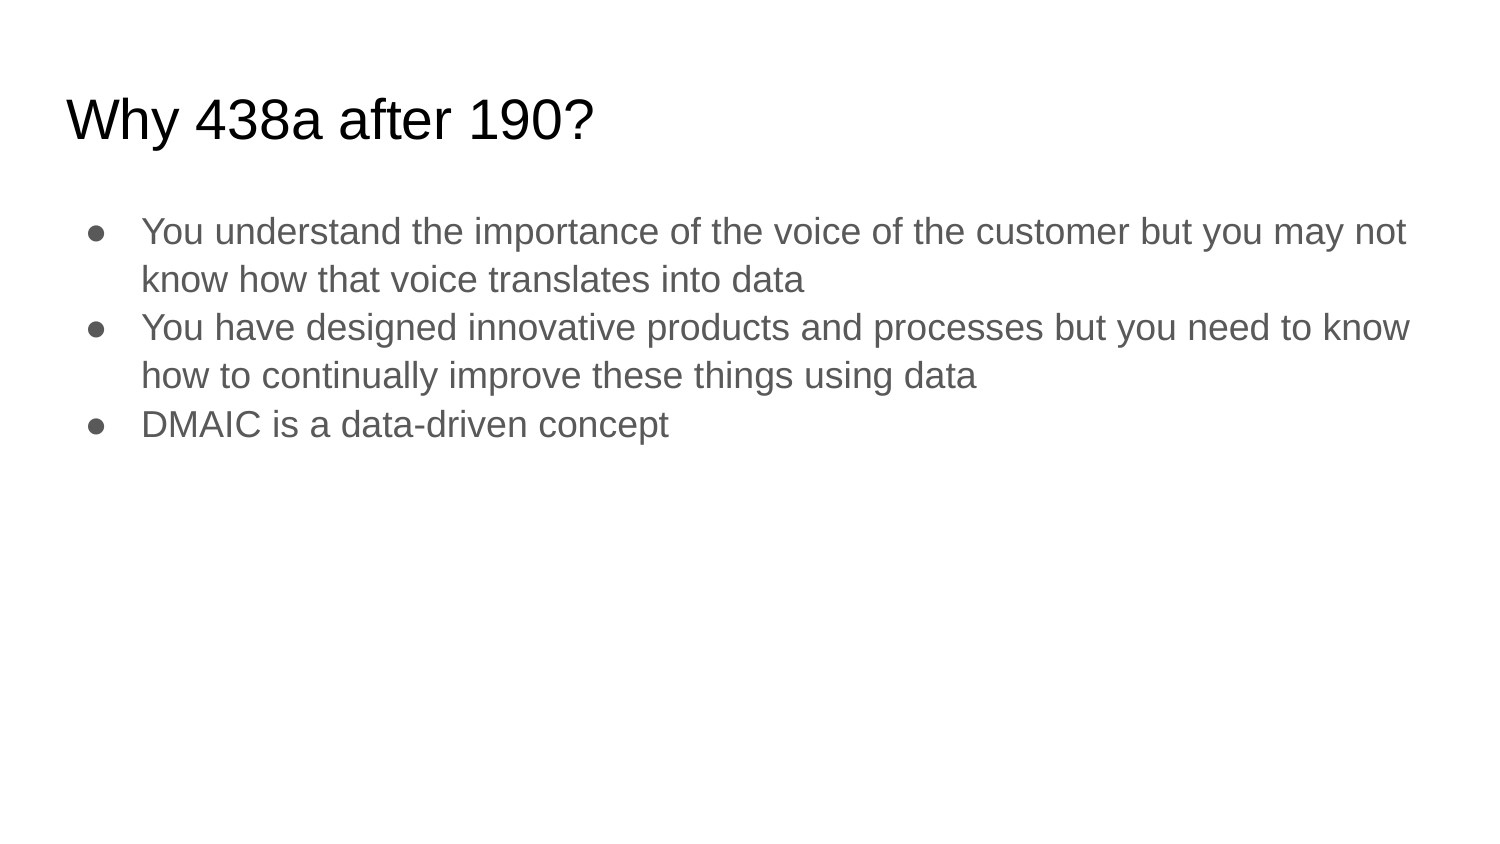

# Why 438a after 190?
You understand the importance of the voice of the customer but you may not know how that voice translates into data
You have designed innovative products and processes but you need to know how to continually improve these things using data
DMAIC is a data-driven concept